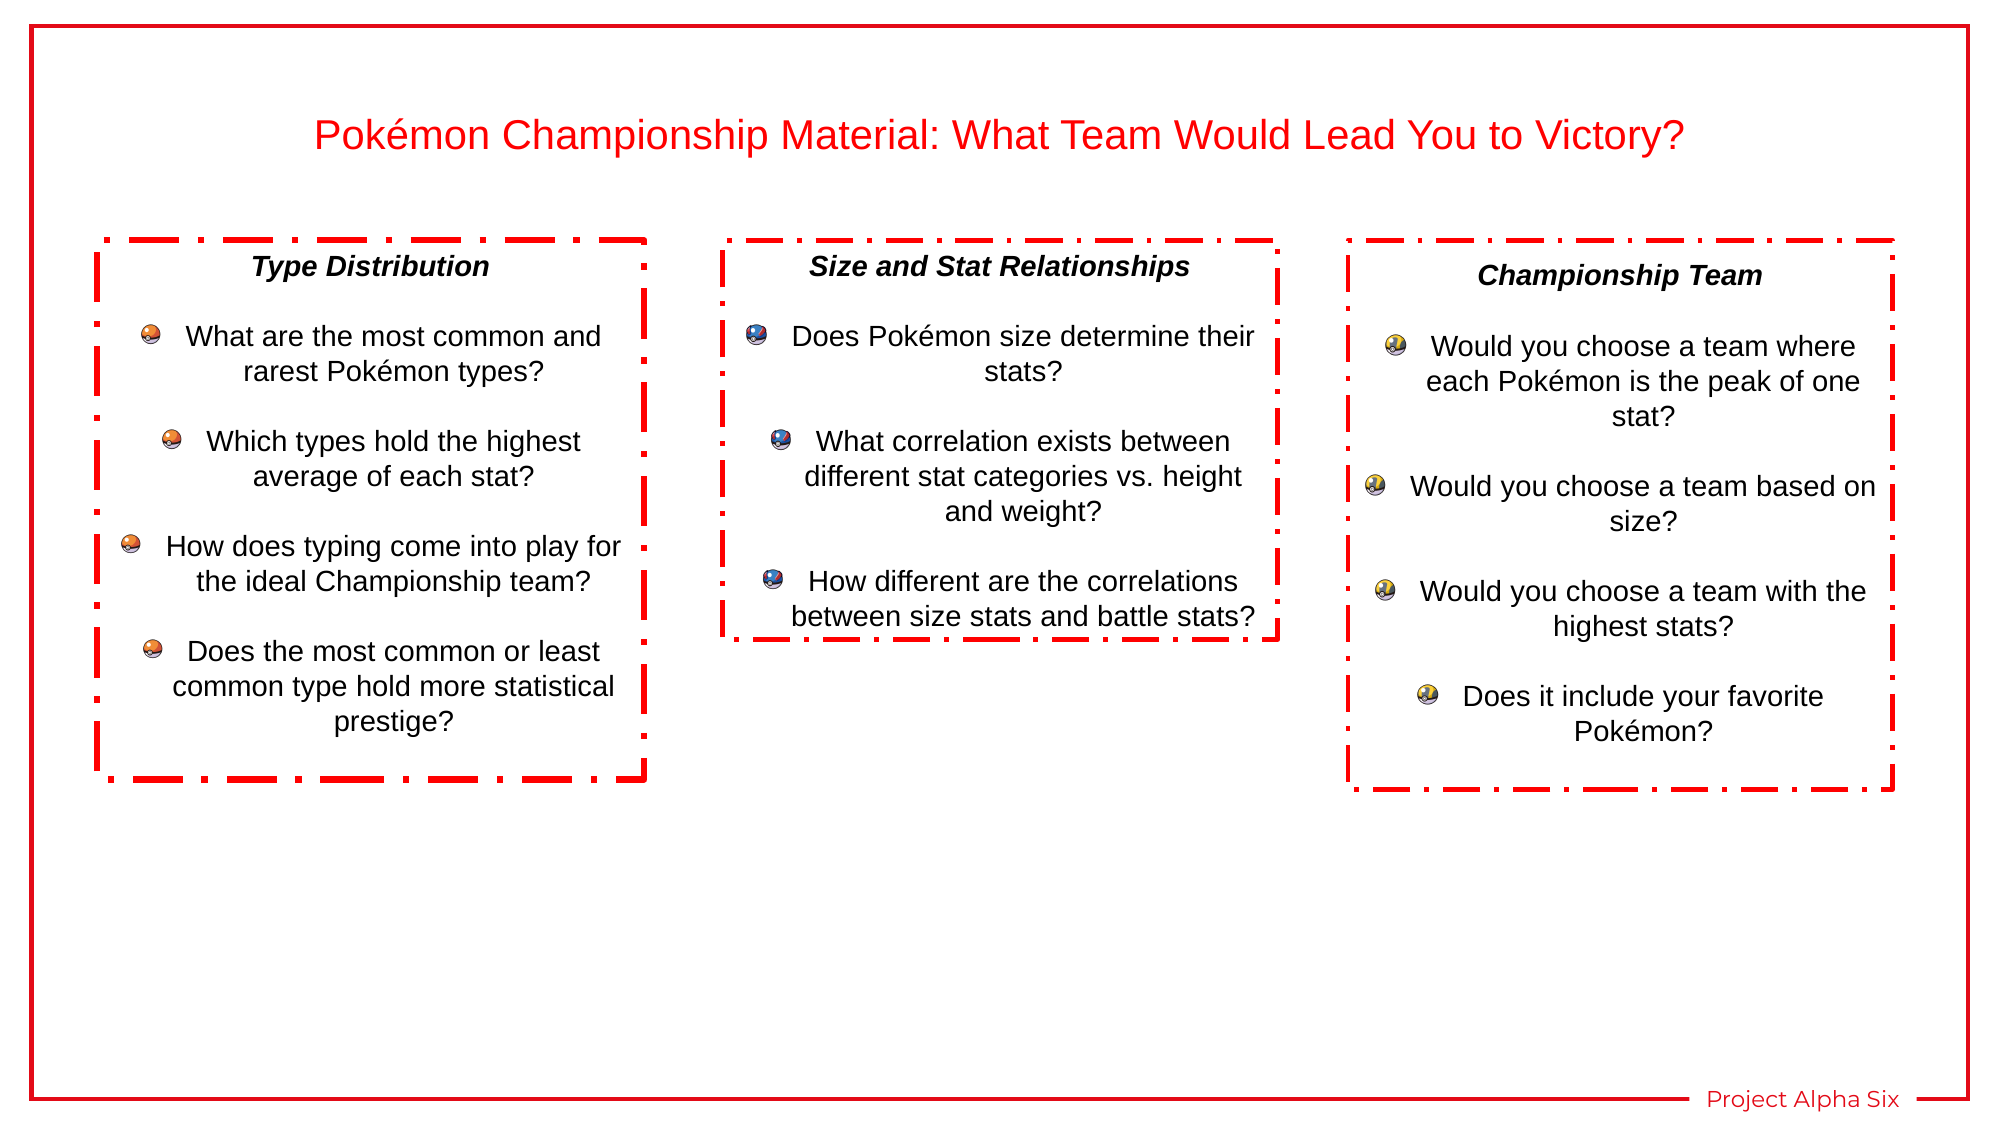

Pokémon Championship Material: What Team Would Lead You to Victory?
Size and Stat Relationships

Does Pokémon size determine their stats?

What correlation exists between different stat categories vs. height and weight?

How different are the correlations between size stats and battle stats?
Championship Team

Would you choose a team where each Pokémon is the peak of one stat?

Would you choose a team based on size?

Would you choose a team with the highest stats?

Does it include your favorite Pokémon?

Type Distribution

What are the most common and rarest Pokémon types?

Which types hold the highest average of each stat?

How does typing come into play for the ideal Championship team?

Does the most common or least common type hold more statistical prestige?

Project Alpha Six